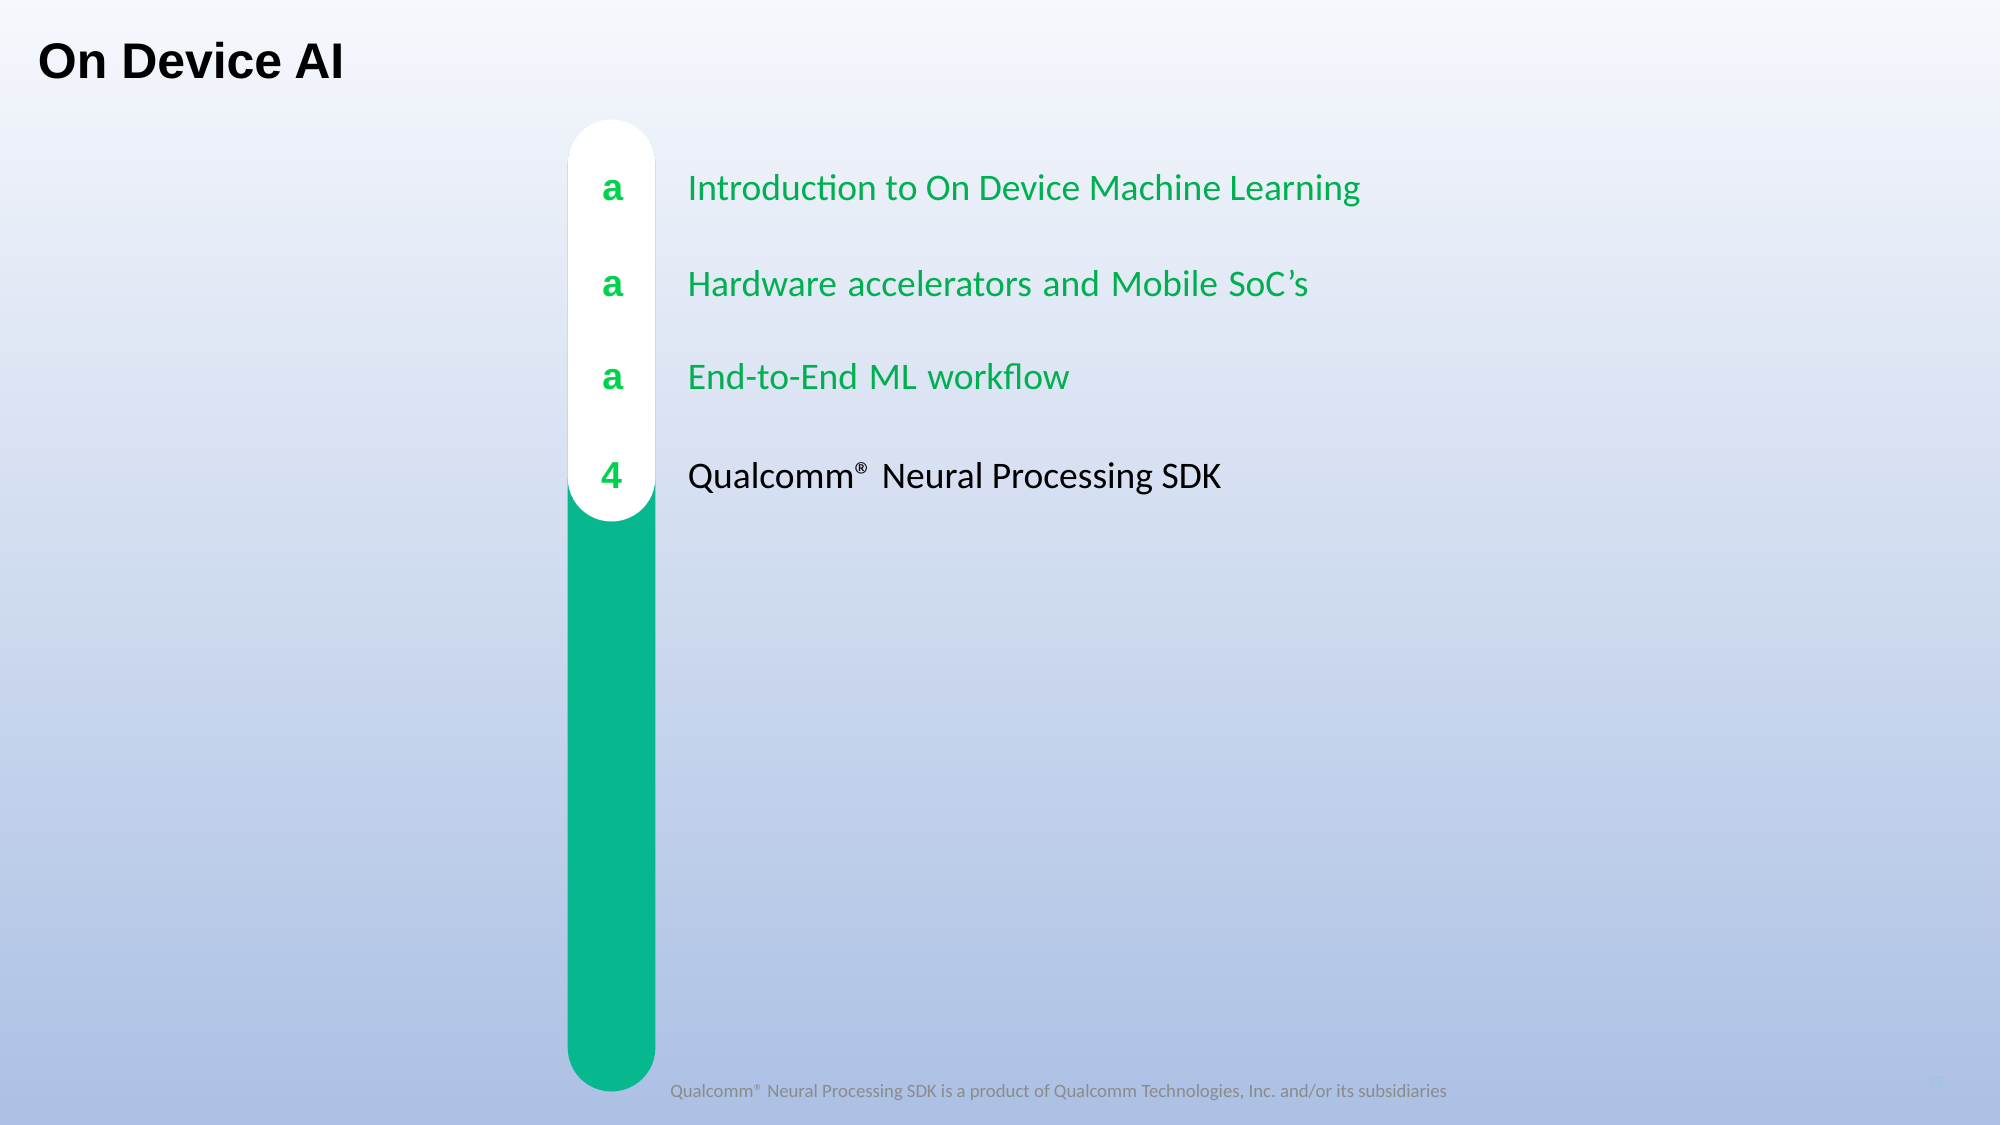

On Device AI

a
Introduction to On Device Machine Learning
a
Hardware accelerators and Mobile SoC’s
a
End-to-End ML workflow
4
Qualcomm® Neural Processing SDK
Qualcomm® Neural Processing SDK is a product of Qualcomm Technologies, Inc. and/or its subsidiaries